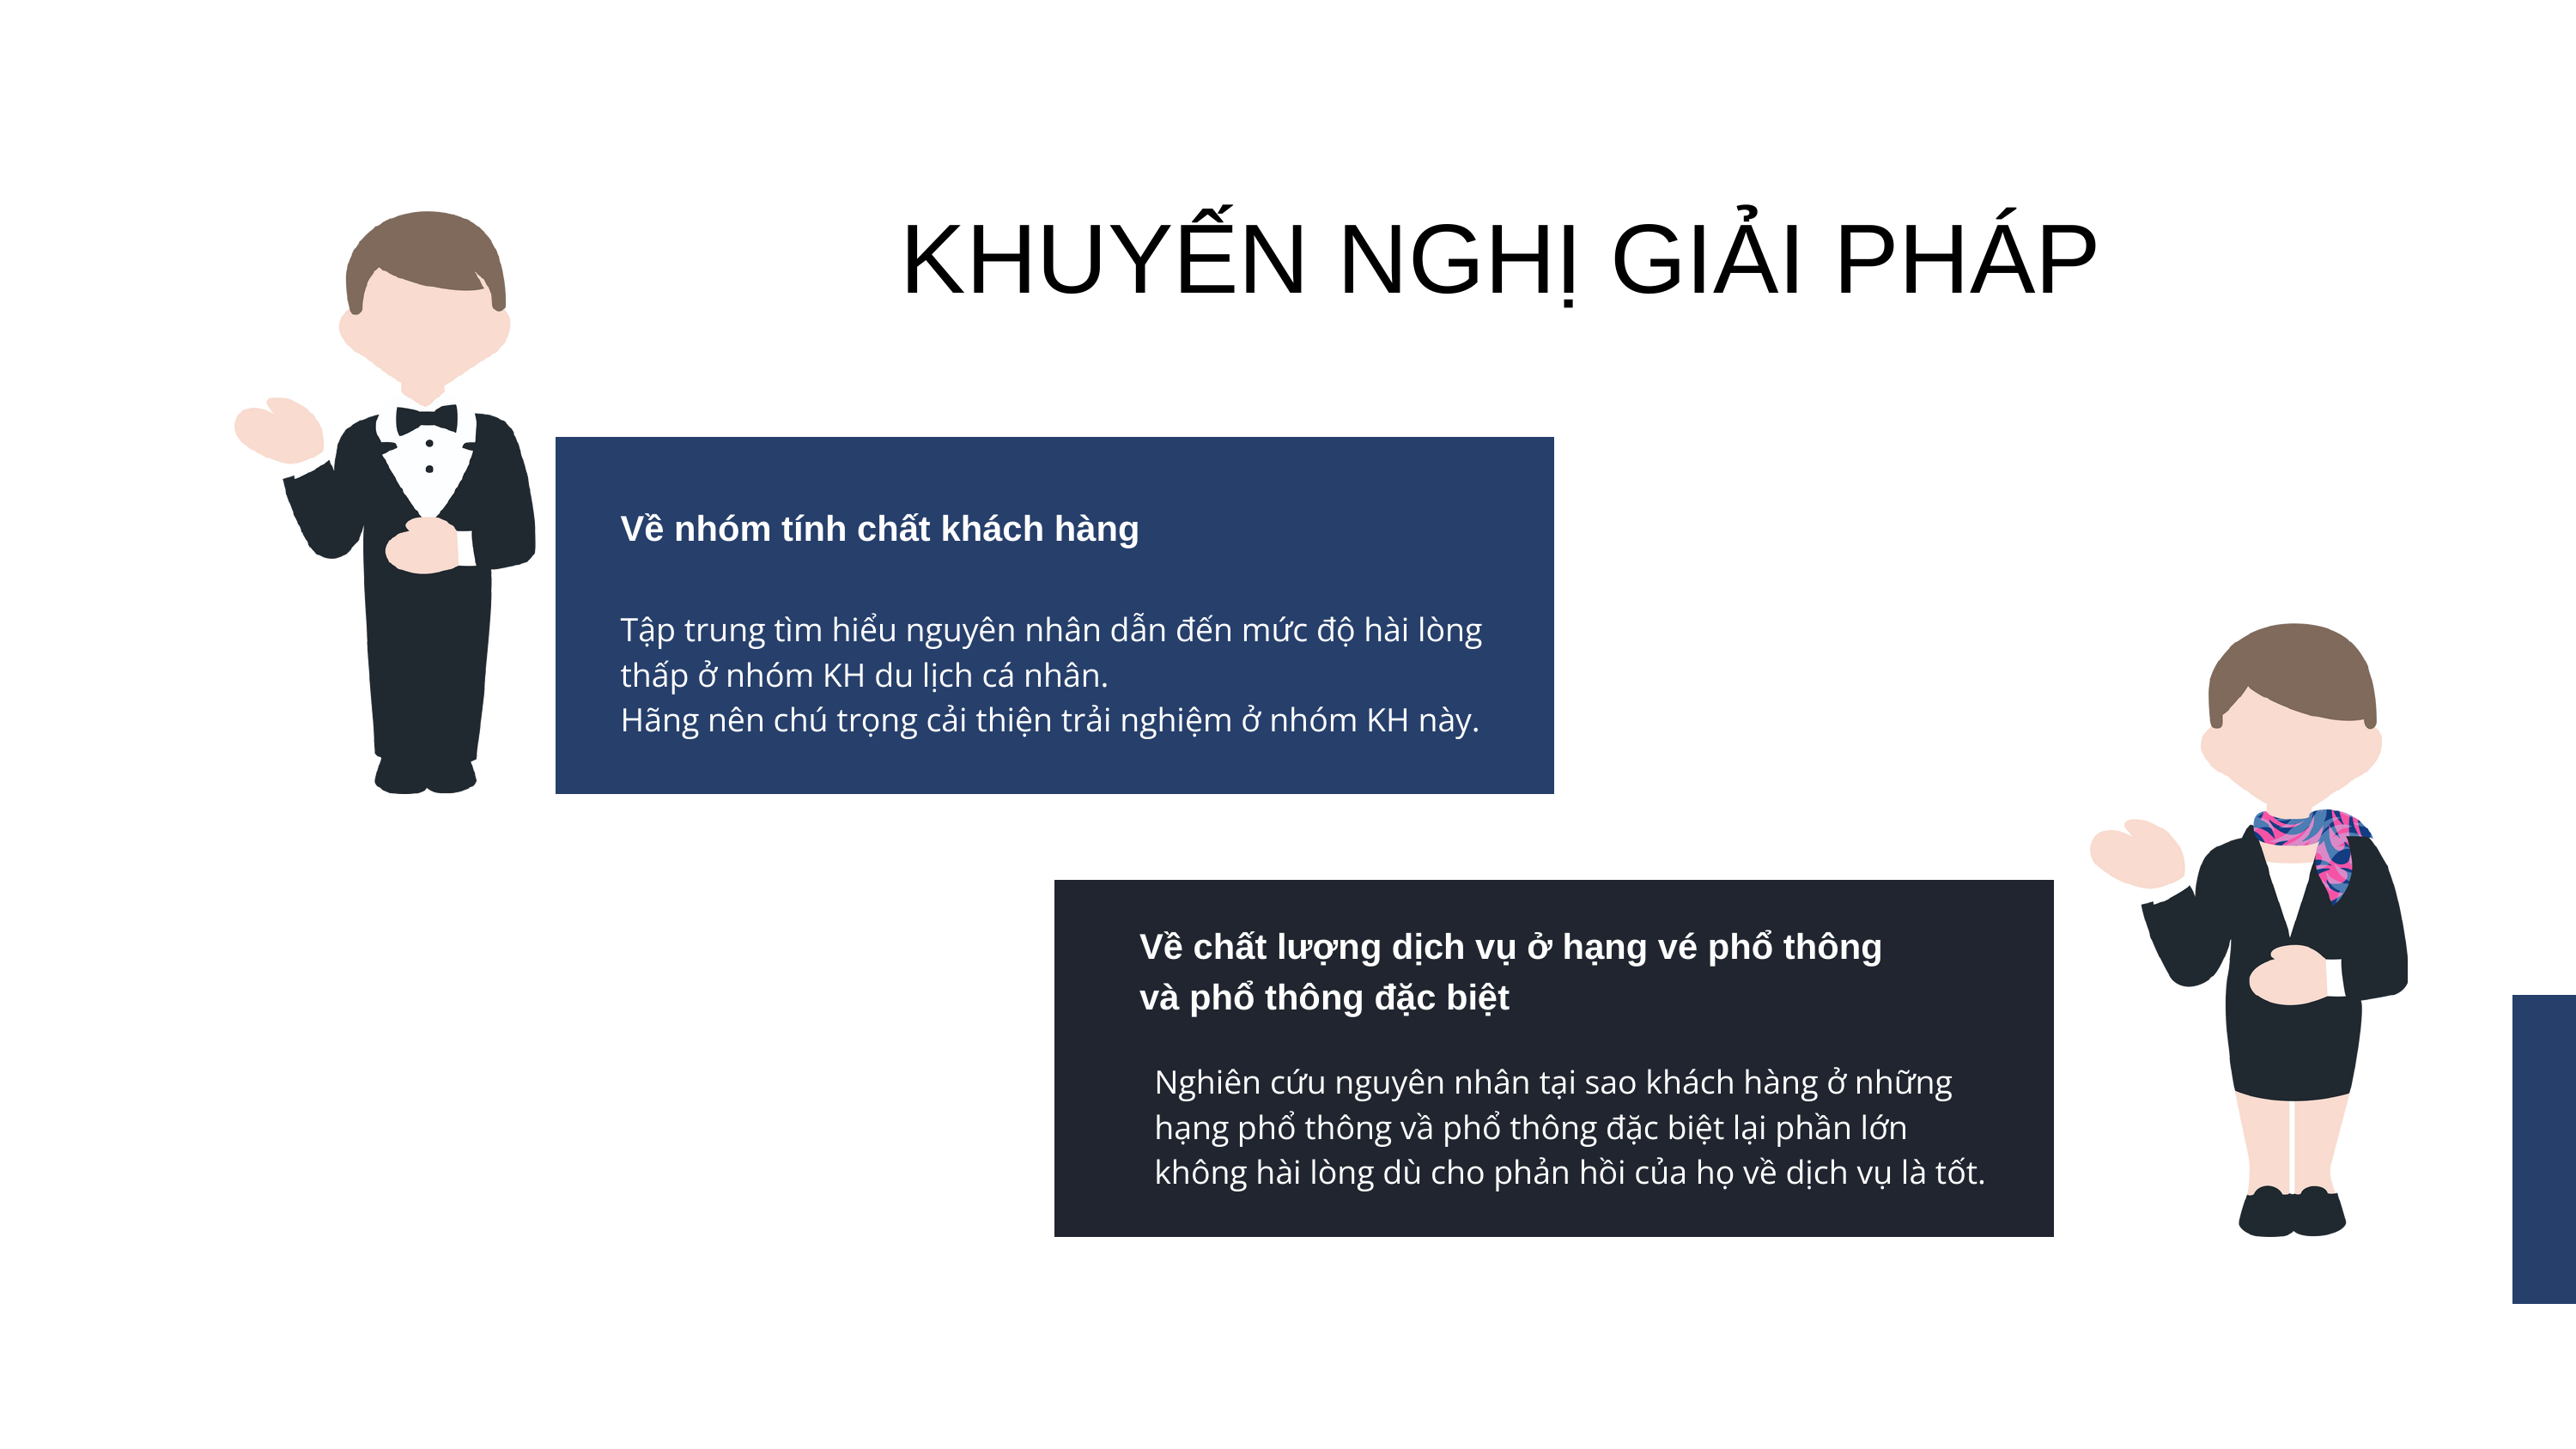

KHUYẾN NGHỊ GIẢI PHÁP

Về nhóm tính chất khách hàng
Tập trung tìm hiểu nguyên nhân dẫn đến mức độ hài lòng thấp ở nhóm KH du lịch cá nhân.
Hãng nên chú trọng cải thiện trải nghiệm ở nhóm KH này.

Về chất lượng dịch vụ ở hạng vé phổ thông và phổ thông đặc biệt
Nghiên cứu nguyên nhân tại sao khách hàng ở những hạng phổ thông vầ phổ thông đặc biệt lại phần lớn không hài lòng dù cho phản hồi của họ về dịch vụ là tốt.